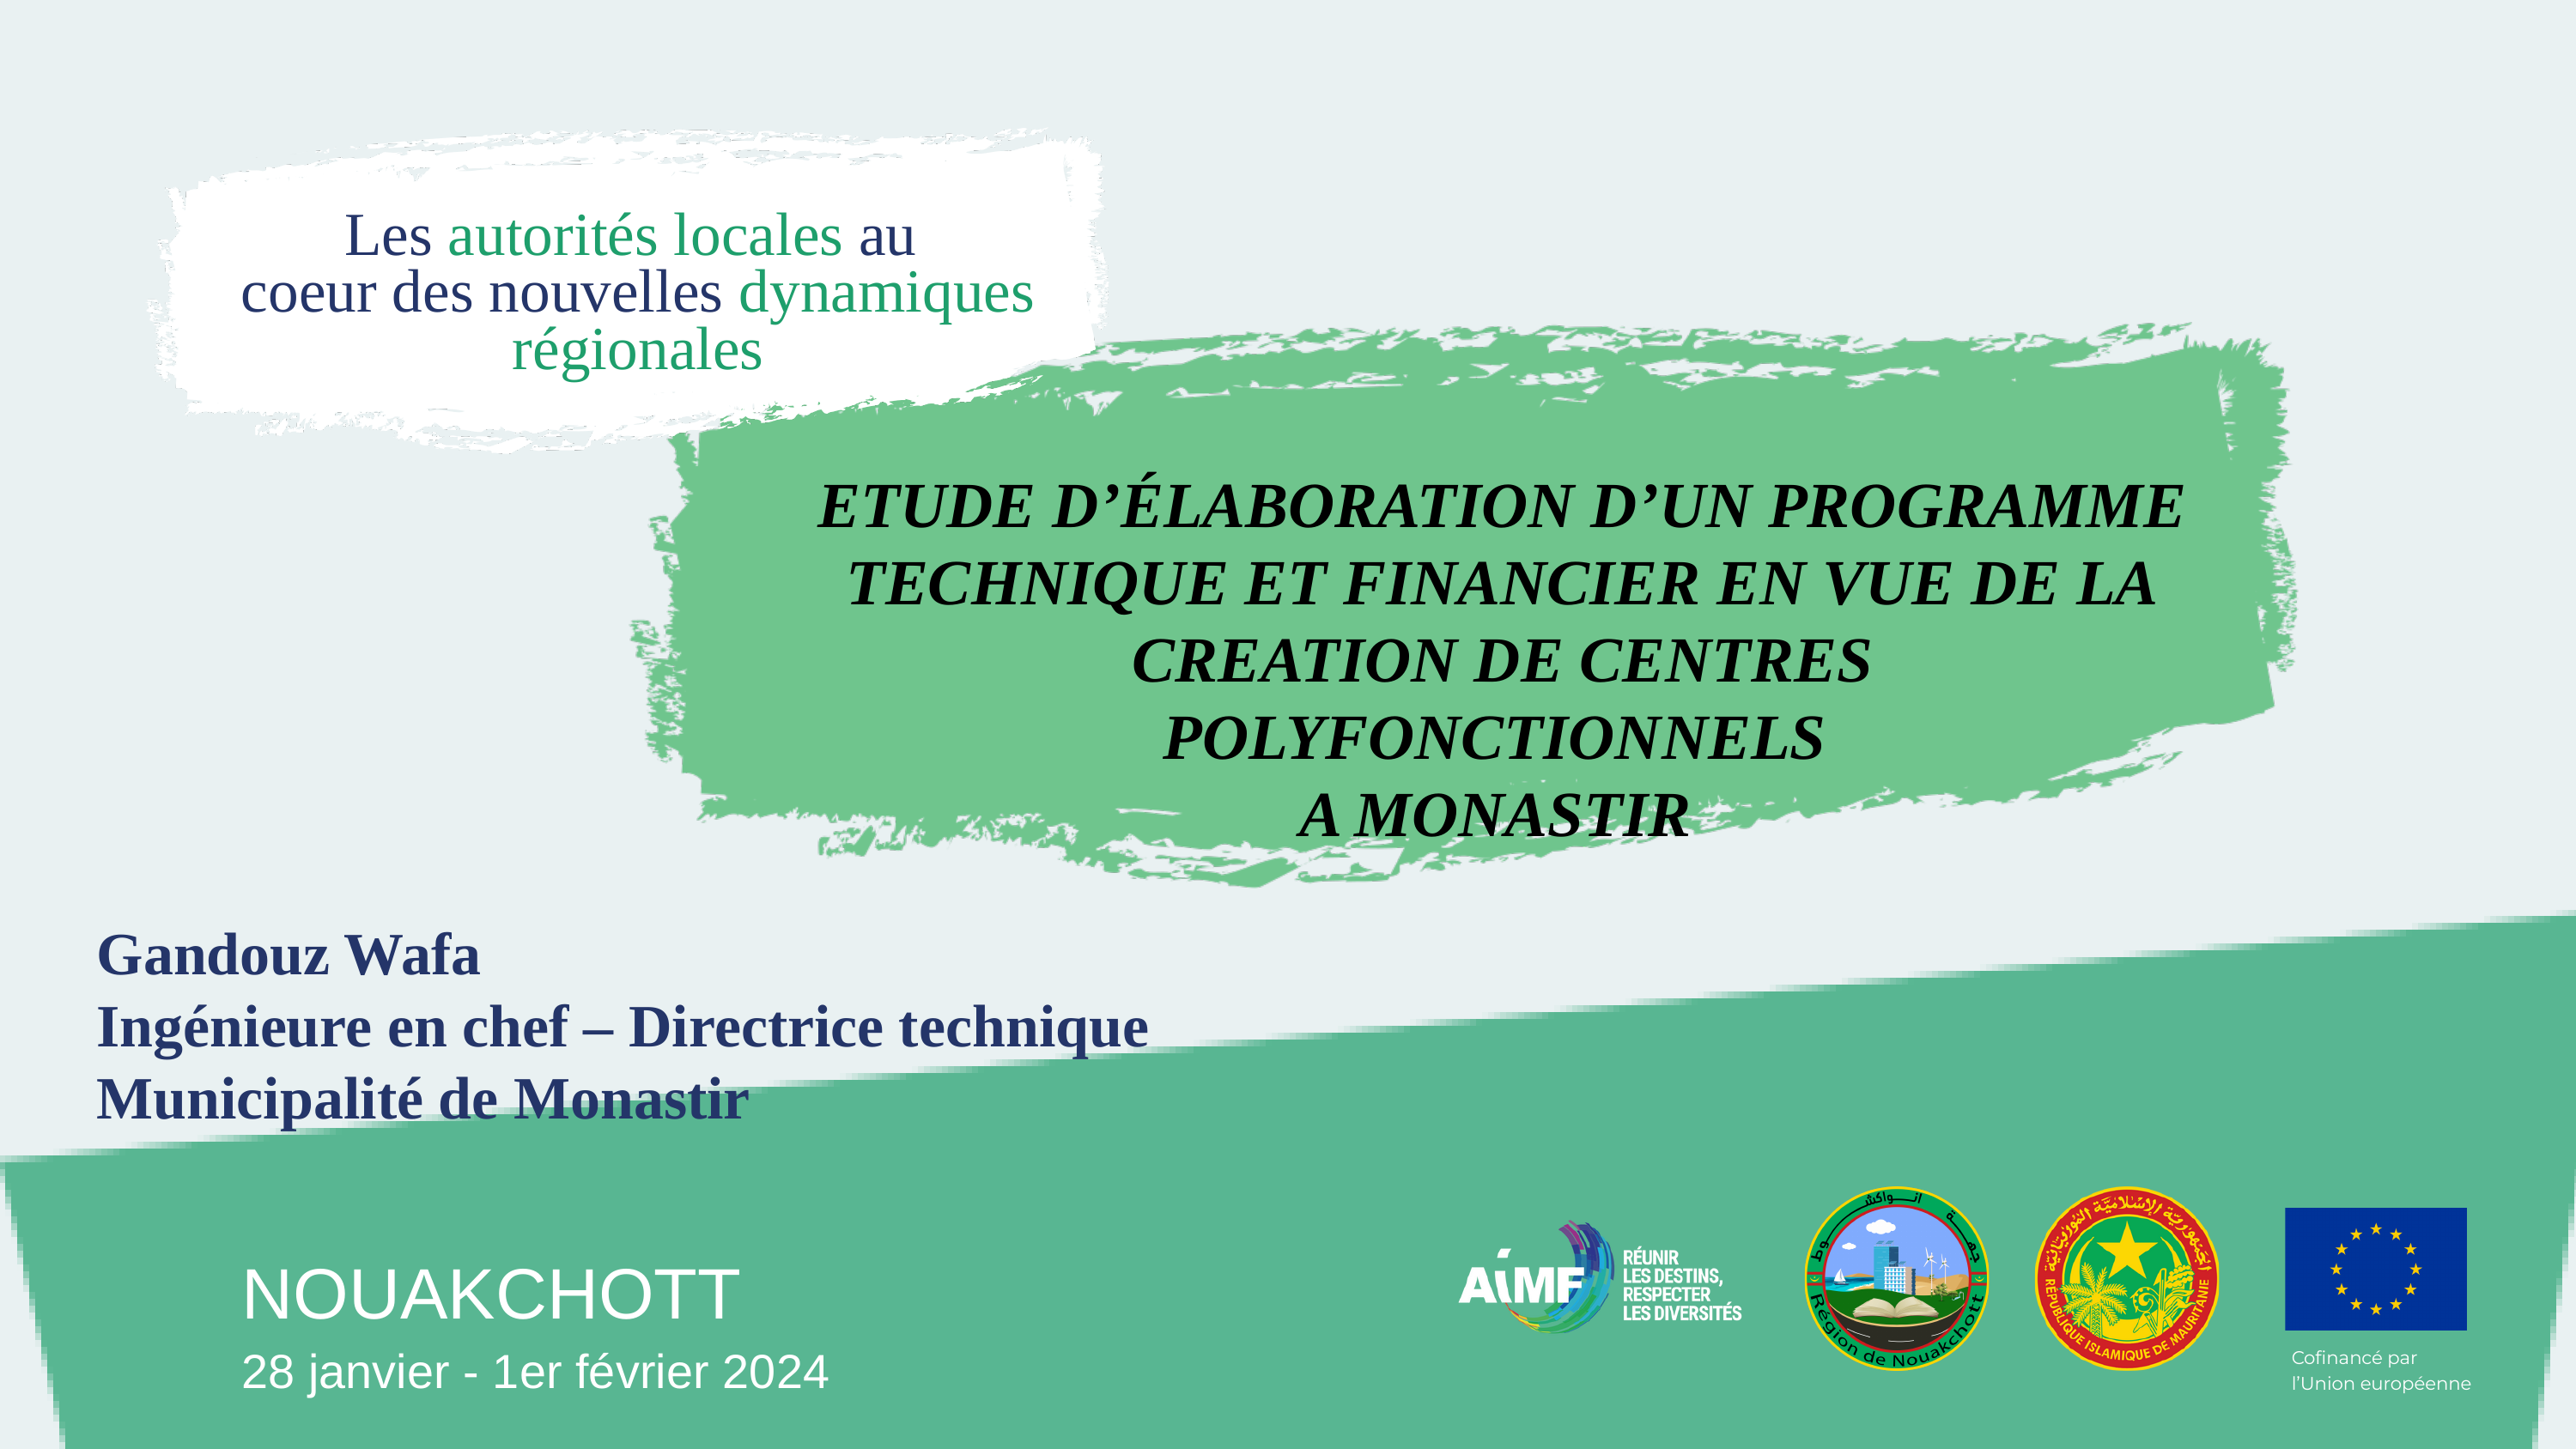

Les autorités locales au
coeur des nouvelles dynamiques régionales

ETUDE D’élaboration d’un programme technique et financier En vue de la CREATION DE CENTRES POLYFONCTIONNELS
A MONASTIR

Gandouz Wafa
Ingénieure en chef – Directrice technique
Municipalité de Monastir

Cofinancé par l’Union européenne
NOUAKCHOTT
28 janvier - 1er février 2024